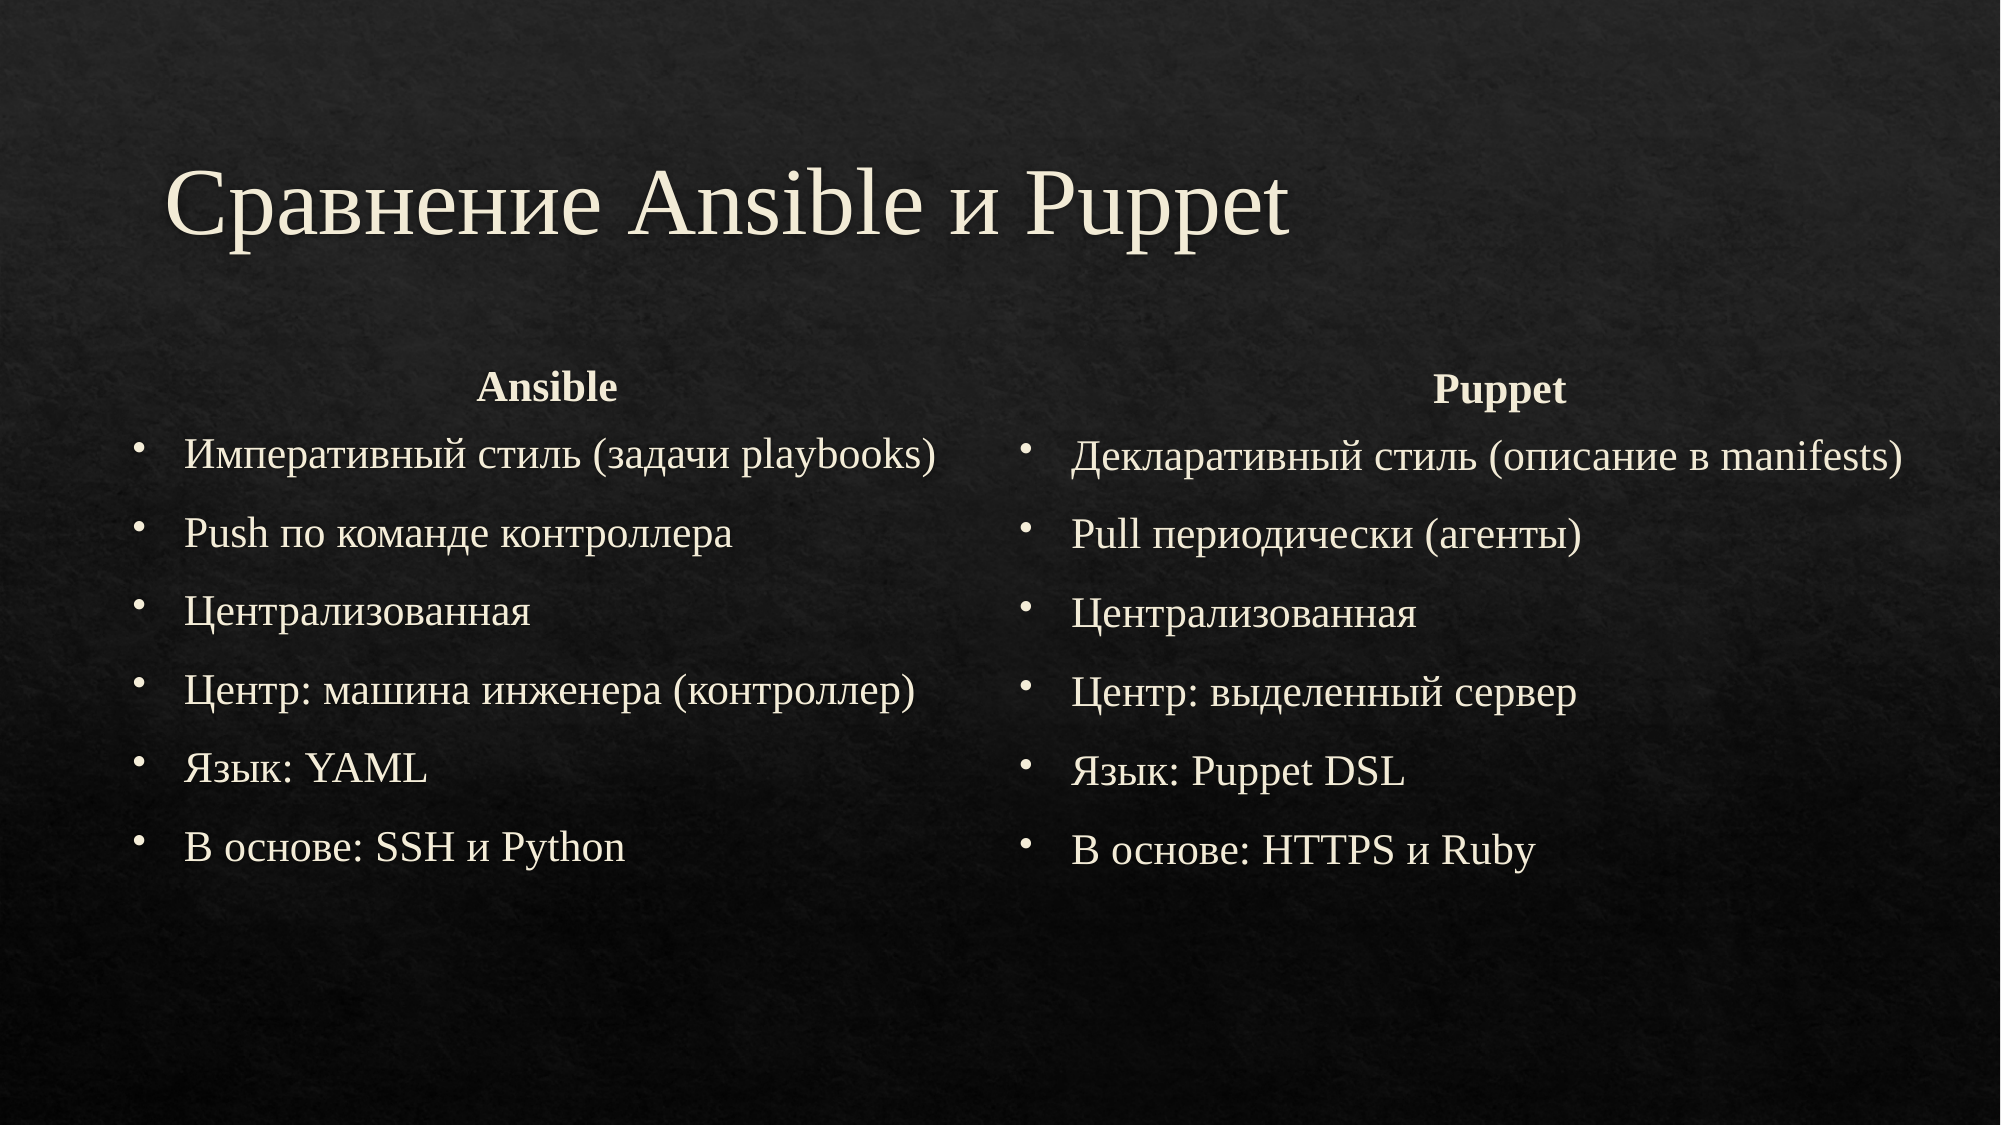

# Сравнение Ansible и Puppet
Ansible
Императивный стиль (задачи playbooks)
Push по команде контроллера
Централизованная
Центр: машина инженера (контроллер)
Язык: YAML
В основе: SSH и Python
Puppet
Декларативный стиль (описание в manifests)
Pull периодически (агенты)
Централизованная
Центр: выделенный сервер
Язык: Puppet DSL
В основе: HTTPS и Ruby